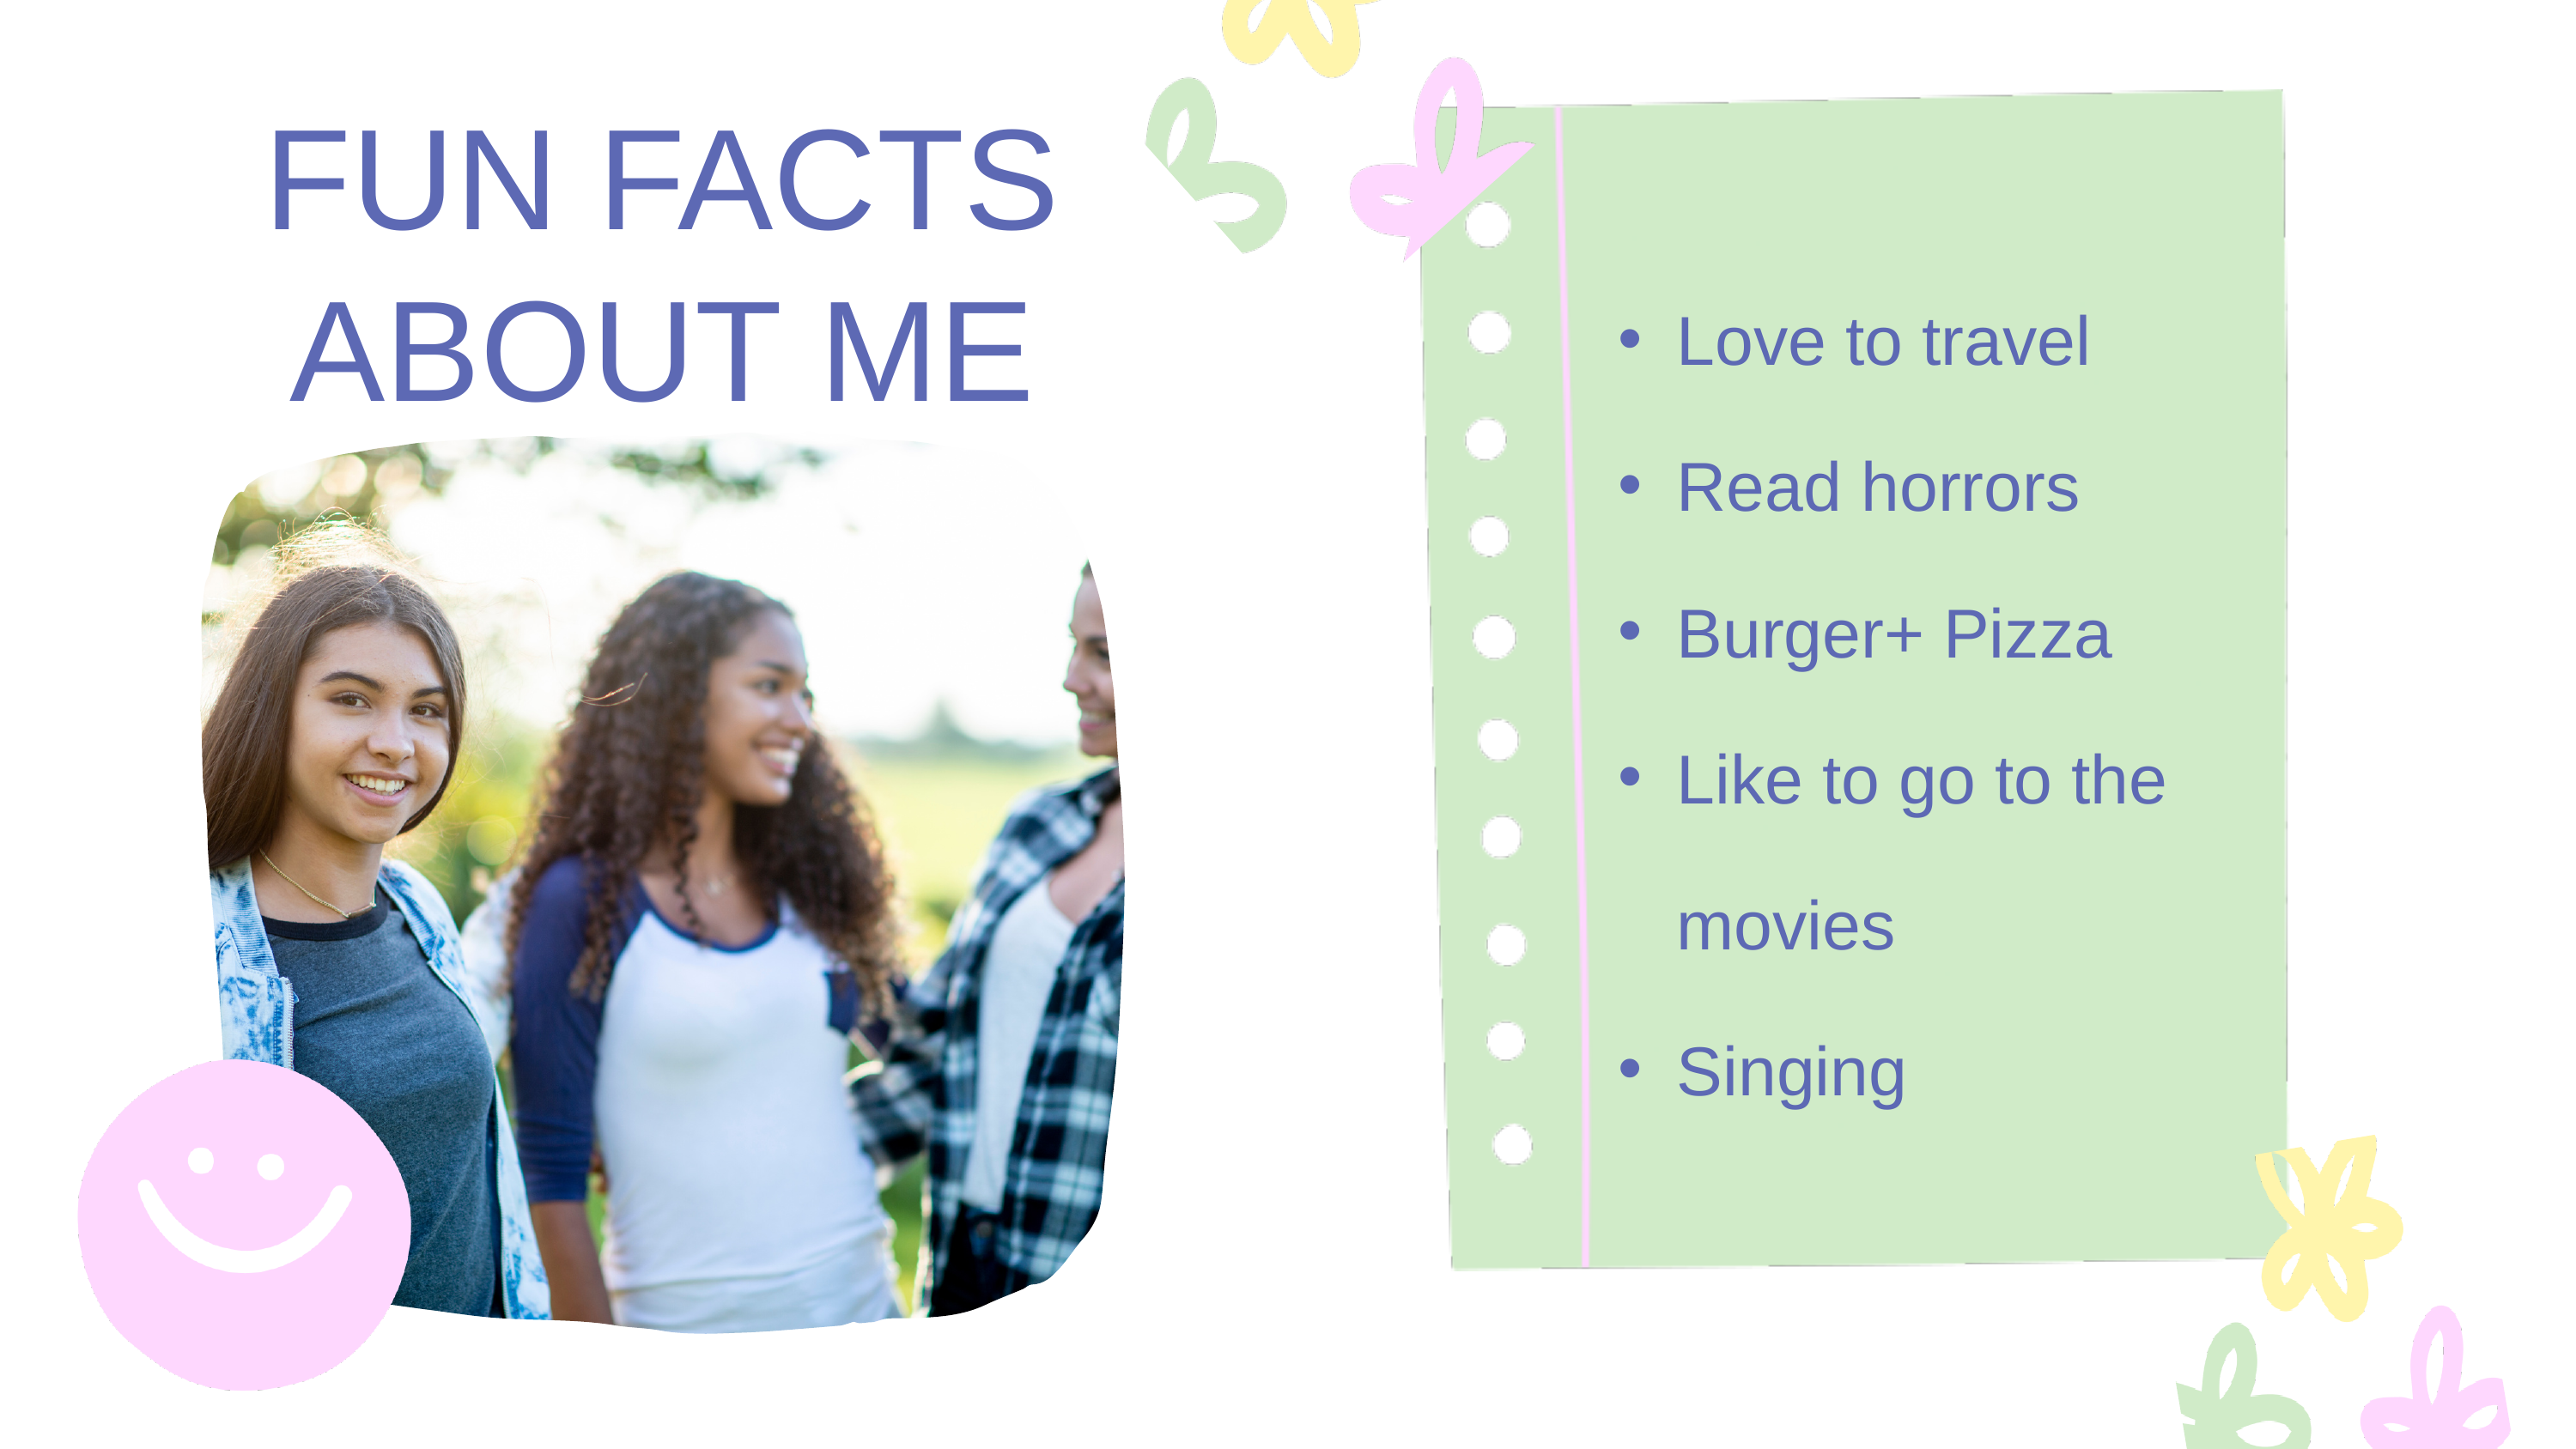

FUN FACTS ABOUT ME

Love to travel
Read horrors
Burger+ Pizza
Like to go to the movies
Singing